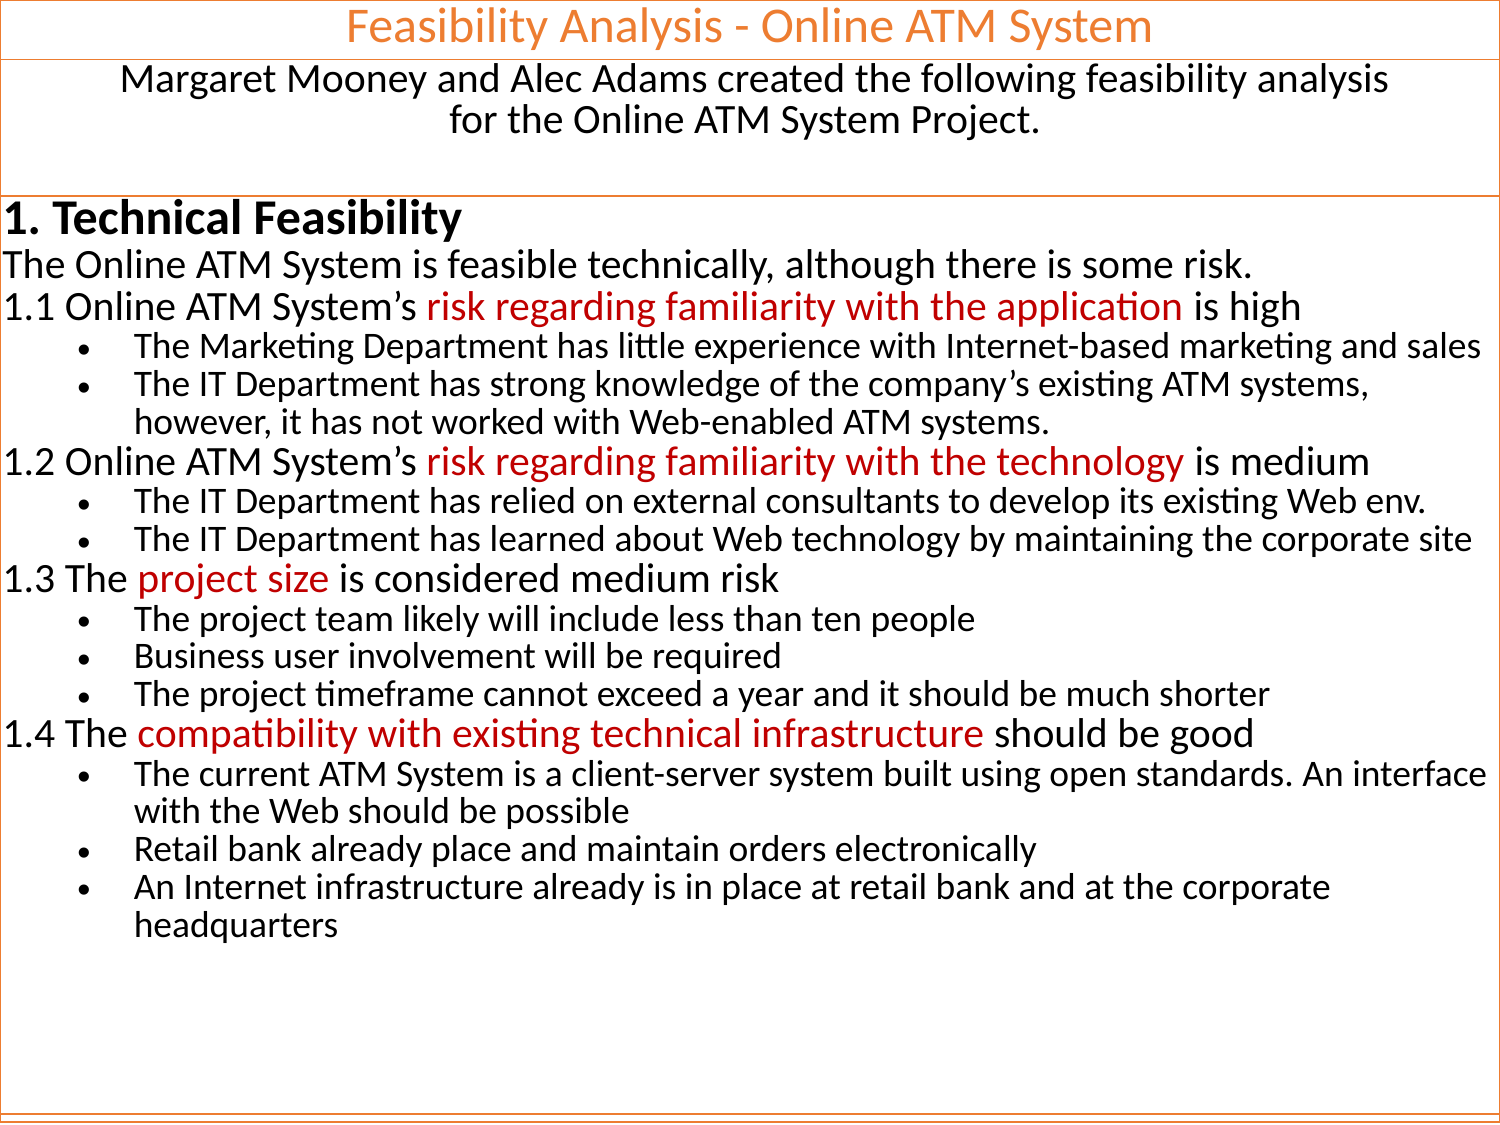

| Feasibility Analysis - Online ATM System |
| --- |
| Margaret Mooney and Alec Adams created the following feasibility analysis for the Online ATM System Project. |
| 1. Technical Feasibility The Online ATM System is feasible technically, although there is some risk. 1.1 Online ATM System’s risk regarding familiarity with the application is high The Marketing Department has little experience with Internet-based marketing and sales The IT Department has strong knowledge of the company’s existing ATM systems, however, it has not worked with Web-enabled ATM systems. 1.2 Online ATM System’s risk regarding familiarity with the technology is medium The IT Department has relied on external consultants to develop its existing Web env. The IT Department has learned about Web technology by maintaining the corporate site 1.3 The project size is considered medium risk The project team likely will include less than ten people Business user involvement will be required The project timeframe cannot exceed a year and it should be much shorter 1.4 The compatibility with existing technical infrastructure should be good The current ATM System is a client-server system built using open standards. An interface with the Web should be possible Retail bank already place and maintain orders electronically An Internet infrastructure already is in place at retail bank and at the corporate headquarters |
#

79